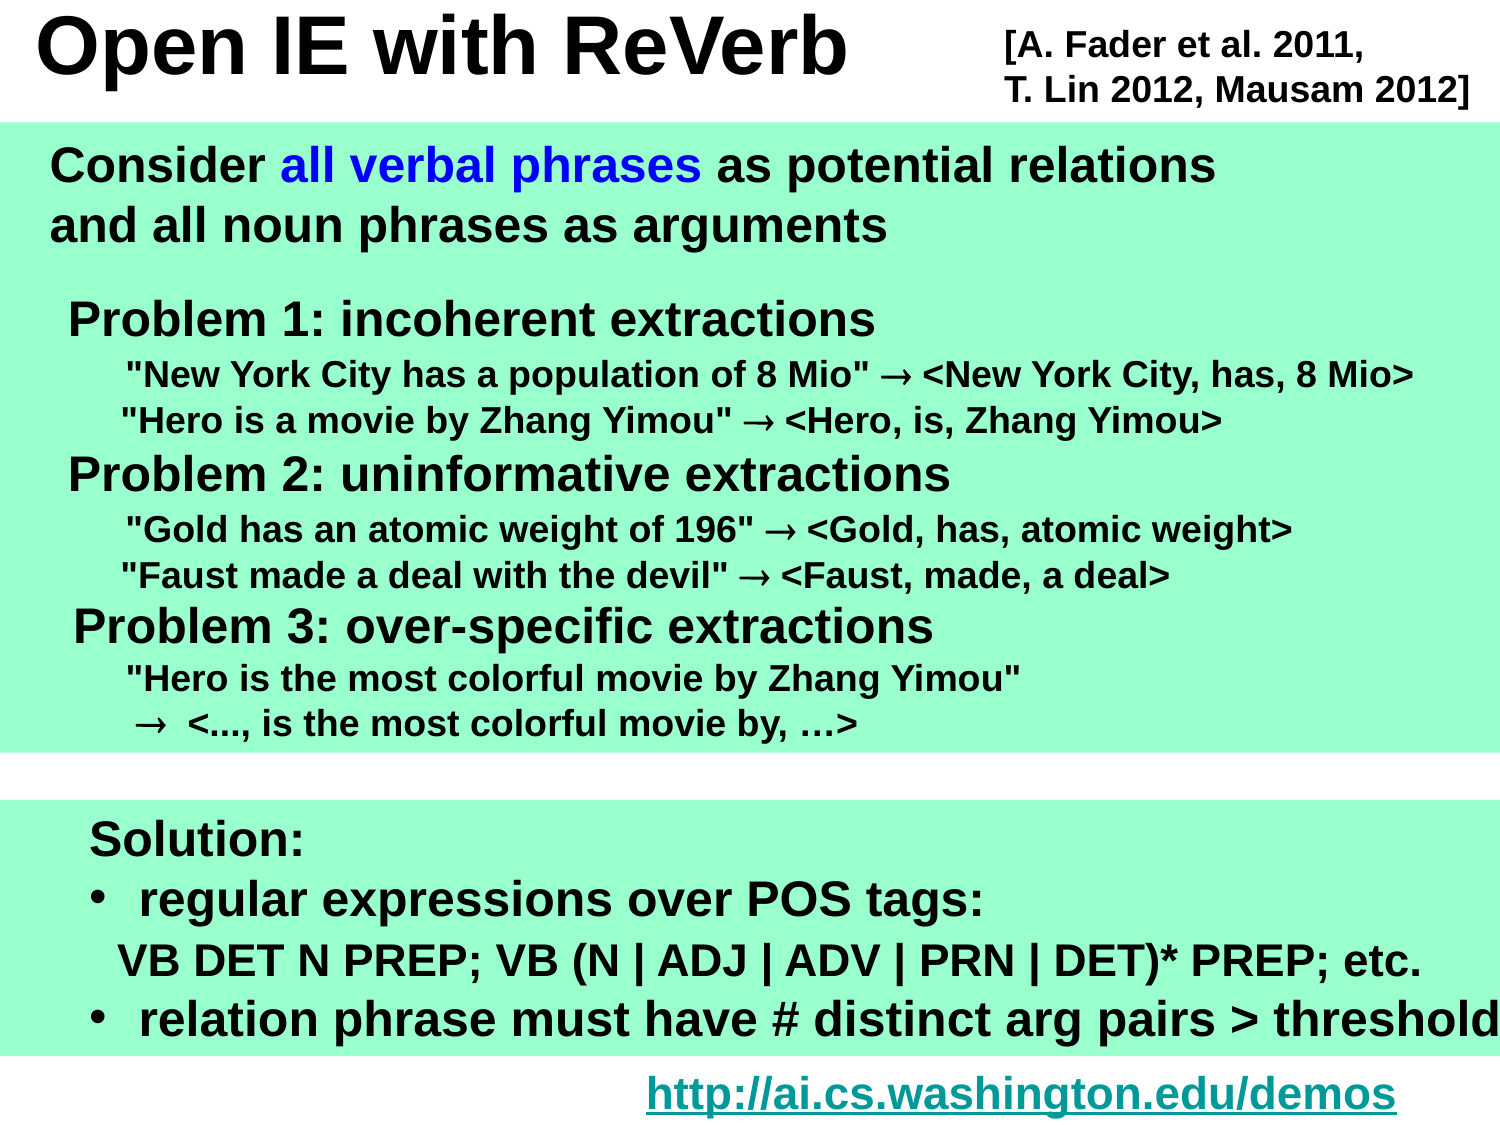

# Open IE with ReVerb
[A. Fader et al. 2011,
T. Lin 2012, Mausam 2012]

Consider all verbal phrases as potential relations
and all noun phrases as arguments

Problem 1: incoherent extractions
     "New York City has a population of 8 Mio" → <New York City, has, 8 Mio>
     "Hero is a movie by Zhang Yimou" → <Hero, is, Zhang Yimou>
Problem 2: uninformative extractions
     "Gold has an atomic weight of 196" → <Gold, has, atomic weight>
     "Faust made a deal with the devil" → <Faust, made, a deal>

Problem 3: over-specific extractions
     "Hero is the most colorful movie by Zhang Yimou"
      →  <..., is the most colorful movie by, …>
Solution:
 regular expressions over POS tags:
  VB DET N PREP; VB (N | ADJ | ADV | PRN | DET)* PREP; etc.
 relation phrase must have # distinct arg pairs > threshold

http://ai.cs.washington.edu/demos